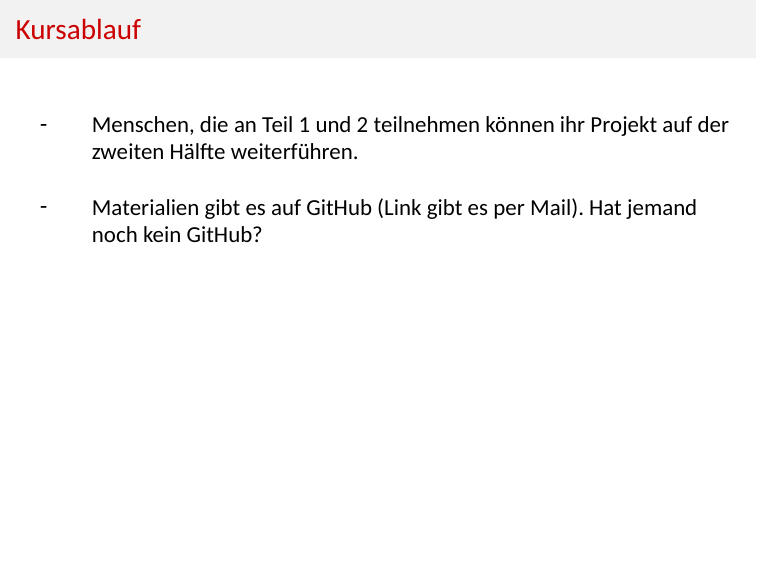

# Kursablauf
Menschen, die an Teil 1 und 2 teilnehmen können ihr Projekt auf der zweiten Hälfte weiterführen.

Materialien gibt es auf GitHub (Link gibt es per Mail). Hat jemand noch kein GitHub?